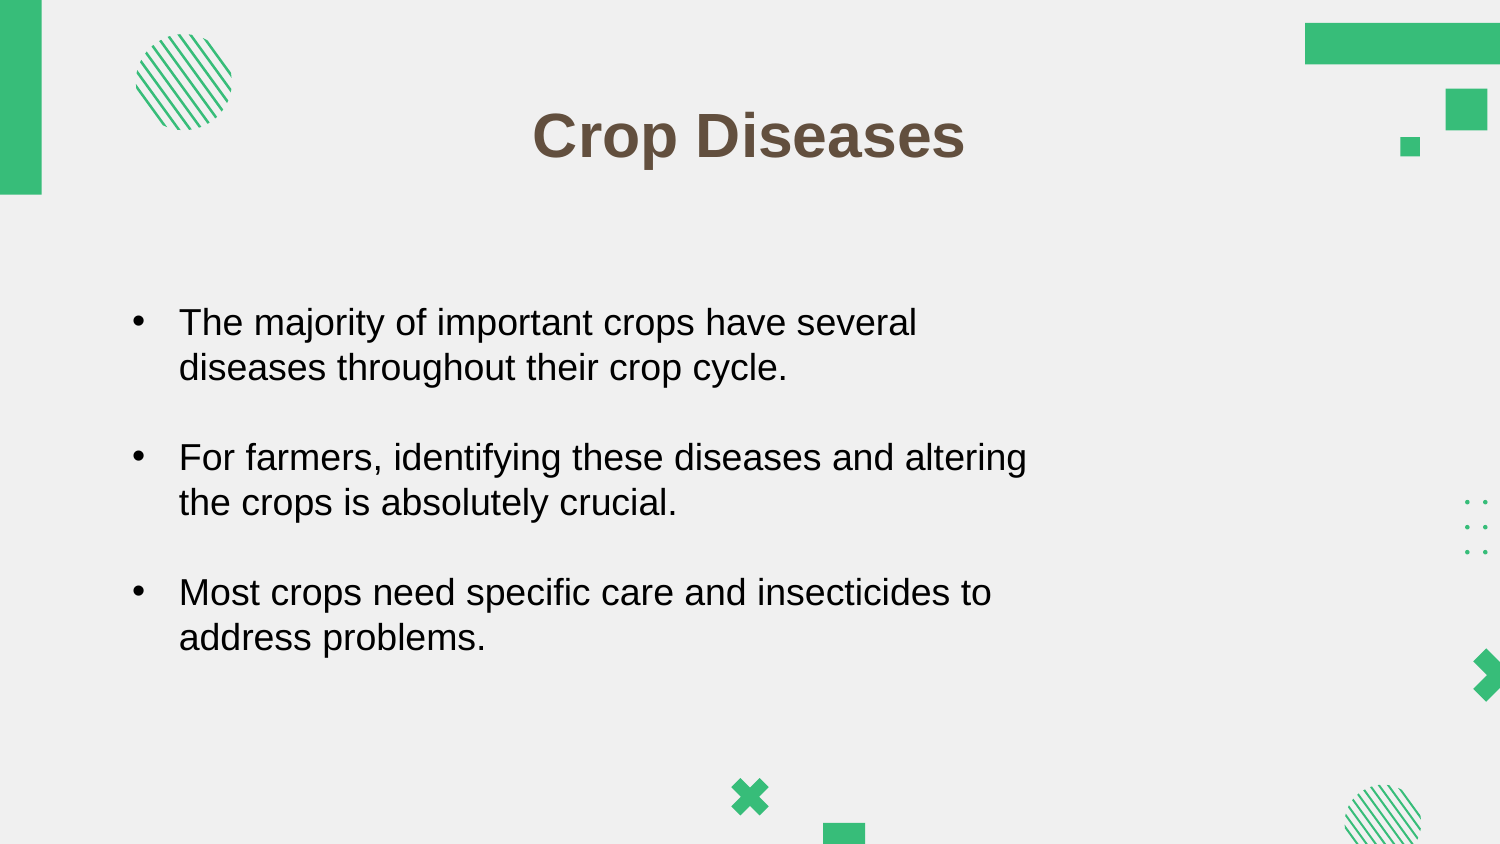

# Crop Diseases
The majority of important crops have several diseases throughout their crop cycle.

For farmers, identifying these diseases and altering the crops is absolutely crucial.

Most crops need specific care and insecticides to address problems.